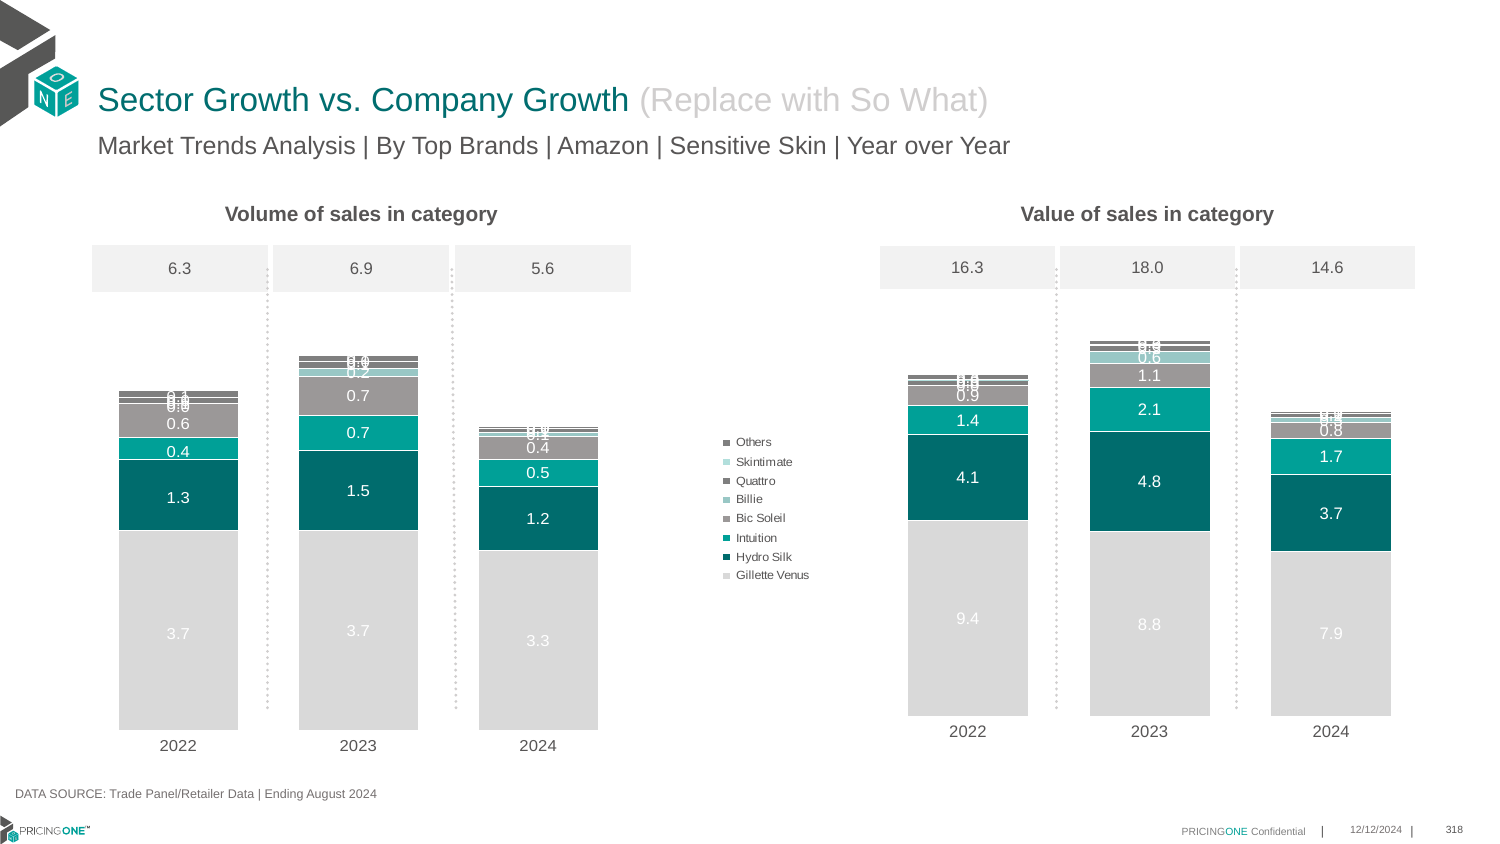

# Sector Growth vs. Company Growth (Replace with So What)
Market Trends Analysis | By Top Brands | Amazon | Sensitive Skin | Year over Year
| Value of sales in category |  |  |
| --- | --- | --- |
| 16.3 | 18.0 | 14.6 |
| Volume of sales in category |  |  |
| --- | --- | --- |
| 6.3 | 6.9 | 5.6 |

### Chart

| Category | Gillette Venus | Hydro Silk | Intuition | Bic Soleil | Billie | Quattro | Skintimate | Others |
|---|---|---|---|---|---|---|---|---|
| 2022 | 9.351392 | 4.104482 | 1.3999 | 0.928094 | 0.0 | 0.276991 | 0.013619 | 0.26373 |
| 2023 | 8.808615 | 4.774594 | 2.121696 | 1.125835 | 0.599565 | 0.281345 | 0.020737 | 0.226828 |
| 2024 | 7.870808 | 3.670573 | 1.70654 | 0.770155 | 0.262967 | 0.165528 | 0.020917 | 0.090514 |

### Chart

| Category | Gillette Venus | Hydro Silk | Intuition | Bic Soleil | Billie | Quattro | Skintimate | Others |
|---|---|---|---|---|---|---|---|---|
| 2022 | 3.699267 | 1.297152 | 0.405757 | 0.630899 | 0.0 | 0.114028 | 0.003708 | 0.131852 |
| 2023 | 3.698691 | 1.469101 | 0.656551 | 0.702106 | 0.163586 | 0.119688 | 0.005173 | 0.10193 |
| 2024 | 3.318734 | 1.195311 | 0.494061 | 0.42076 | 0.071607 | 0.071113 | 0.005362 | 0.042084 |
DATA SOURCE: Trade Panel/Retailer Data | Ending August 2024

12/12/2024
318